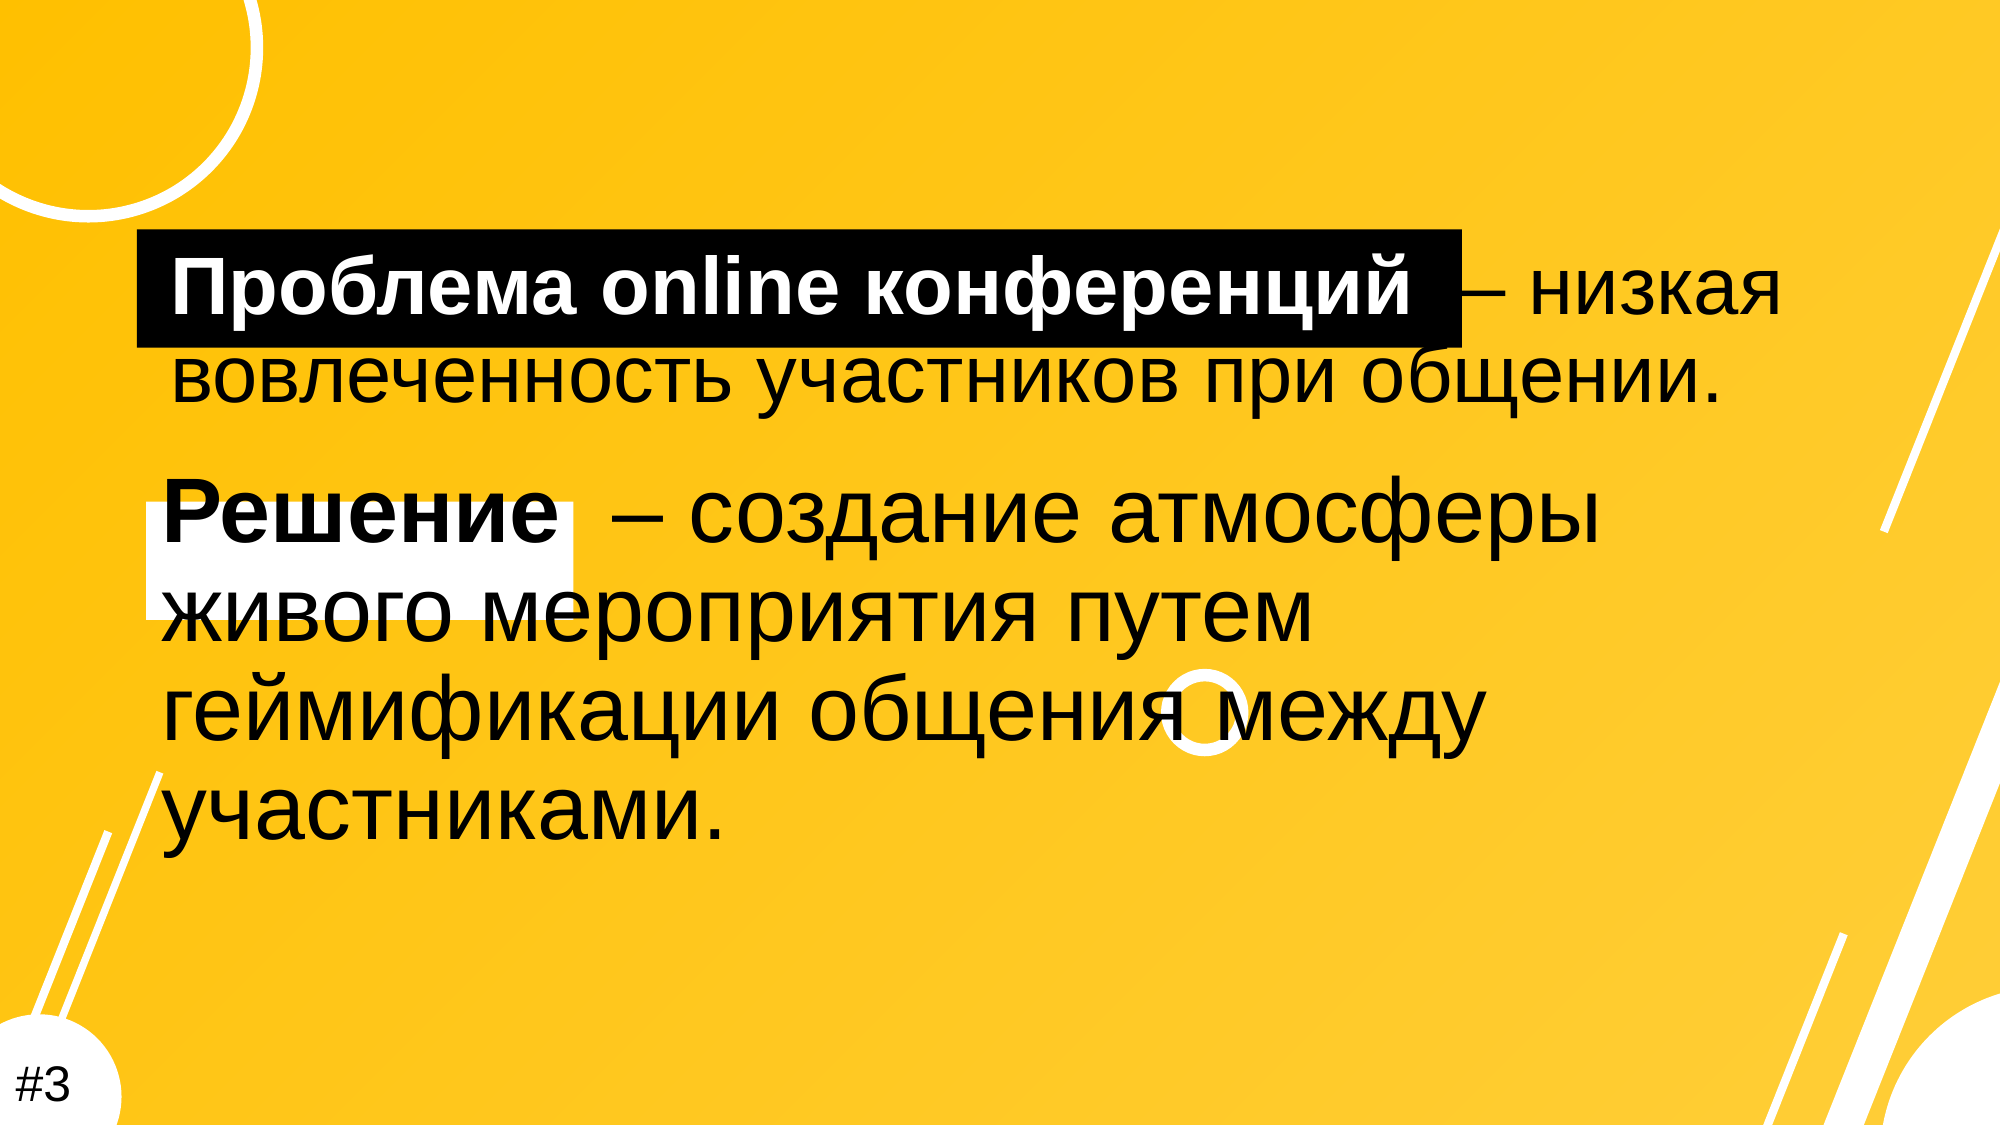

# Проблема online конференций  – низкая вовлеченность участников при общении.
Решение  – создание атмосферы живого мероприятия путем геймификации общения между участниками.

#3